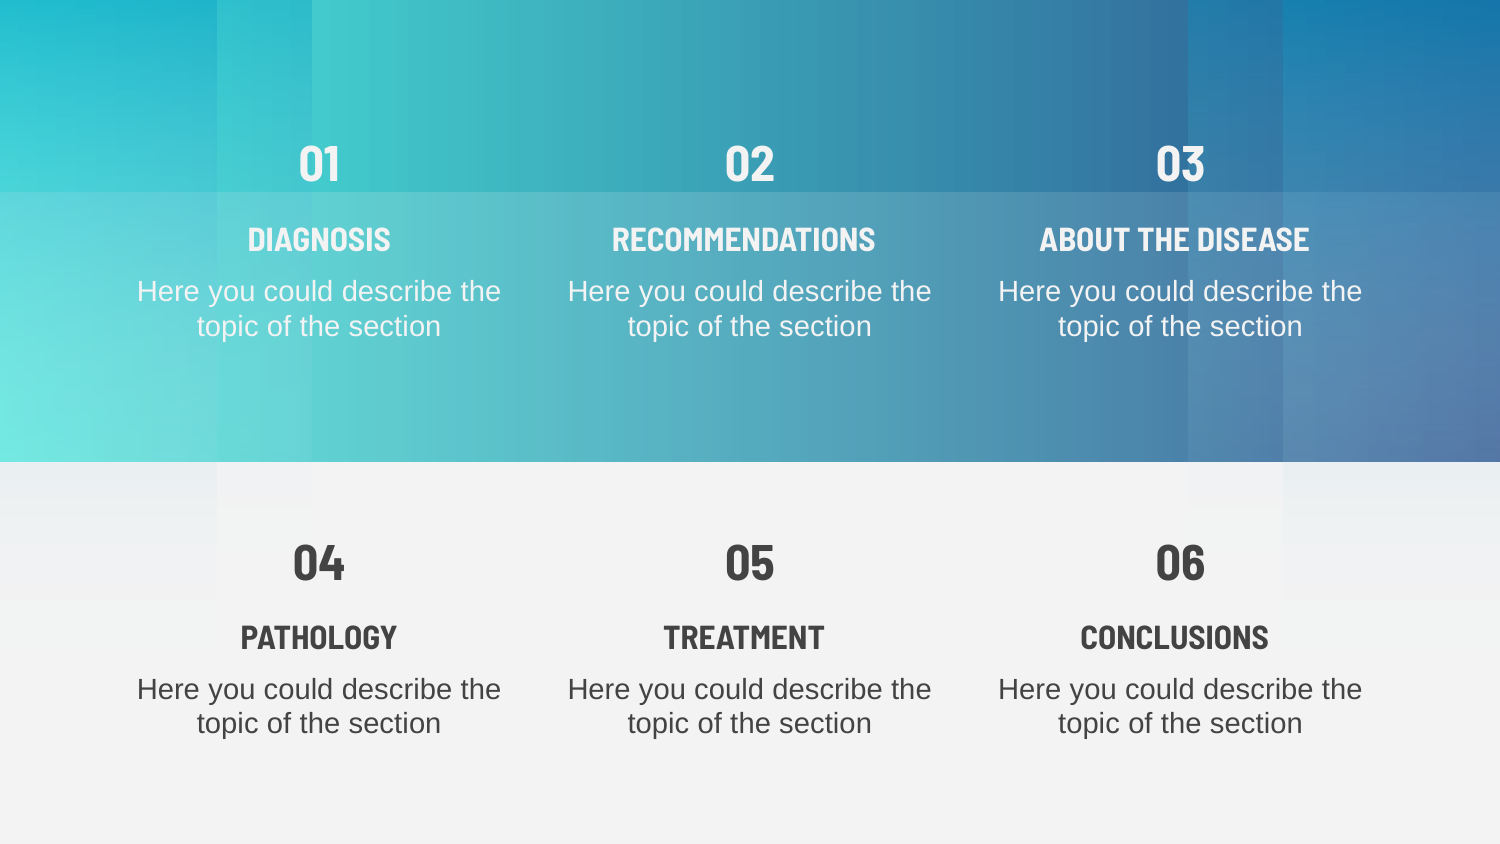

03
01
02
DIAGNOSIS
RECOMMENDATIONS
ABOUT THE DISEASE
Here you could describe the topic of the section
Here you could describe the topic of the section
Here you could describe the topic of the section
04
05
06
PATHOLOGY
TREATMENT
# CONCLUSIONS
Here you could describe the topic of the section
Here you could describe the topic of the section
Here you could describe the topic of the section